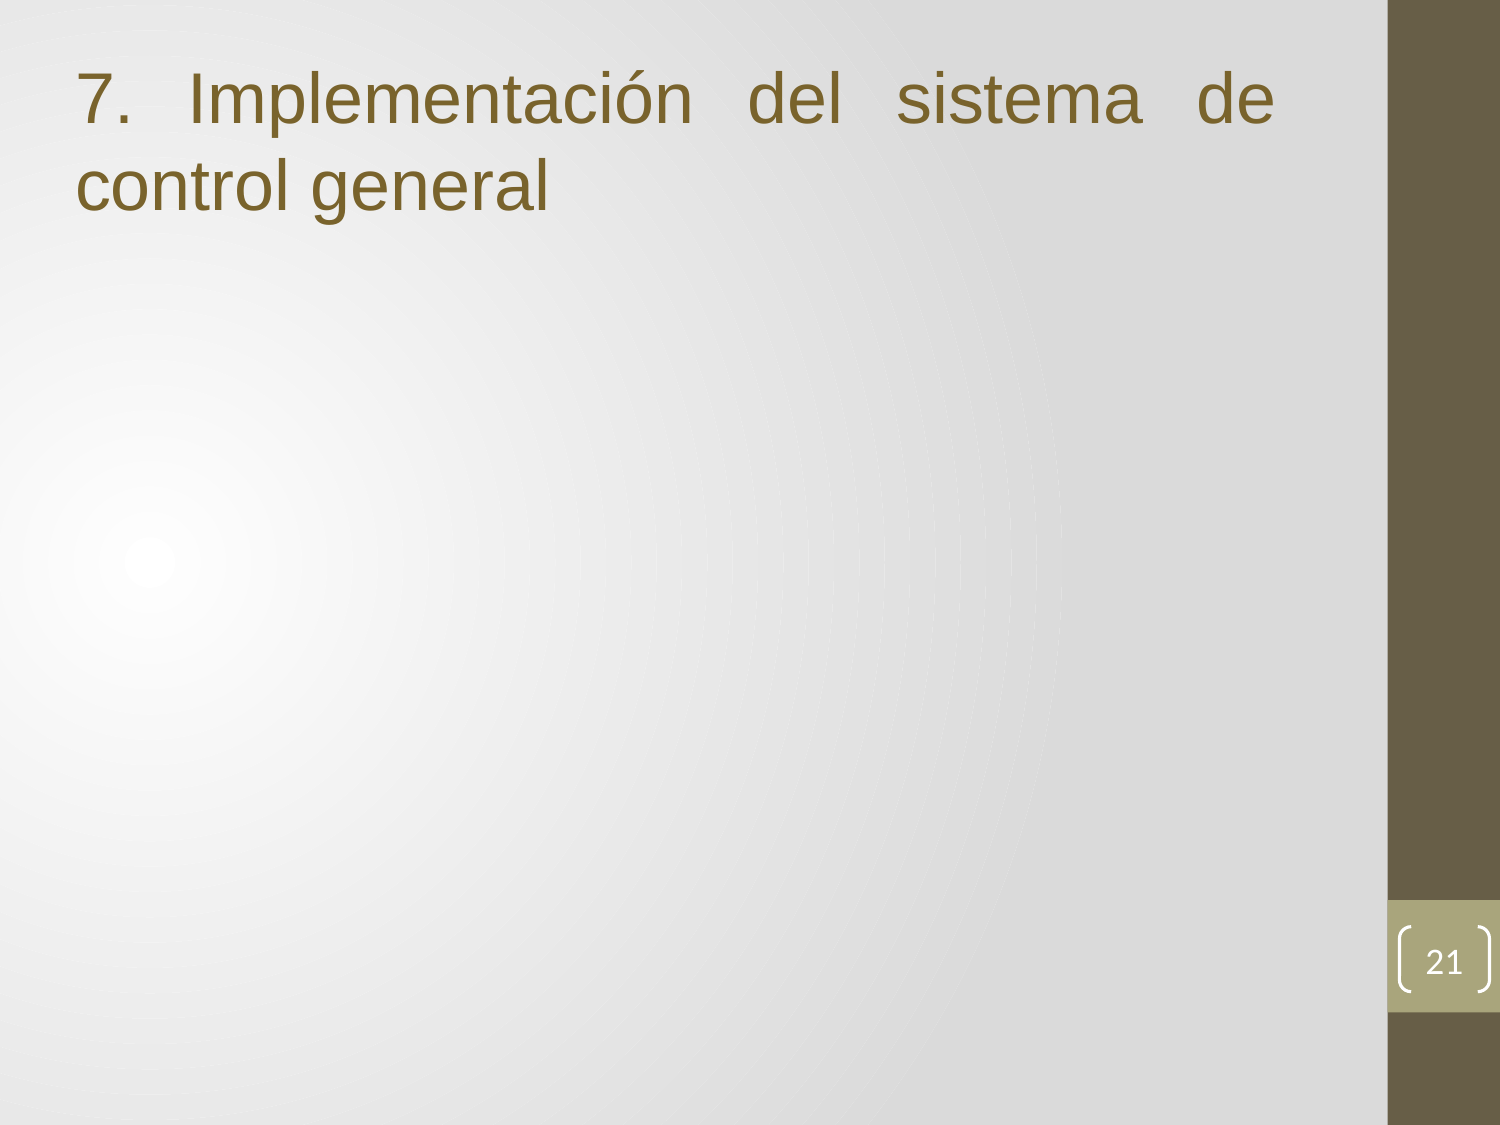

7. Implementación del sistema de control general
21